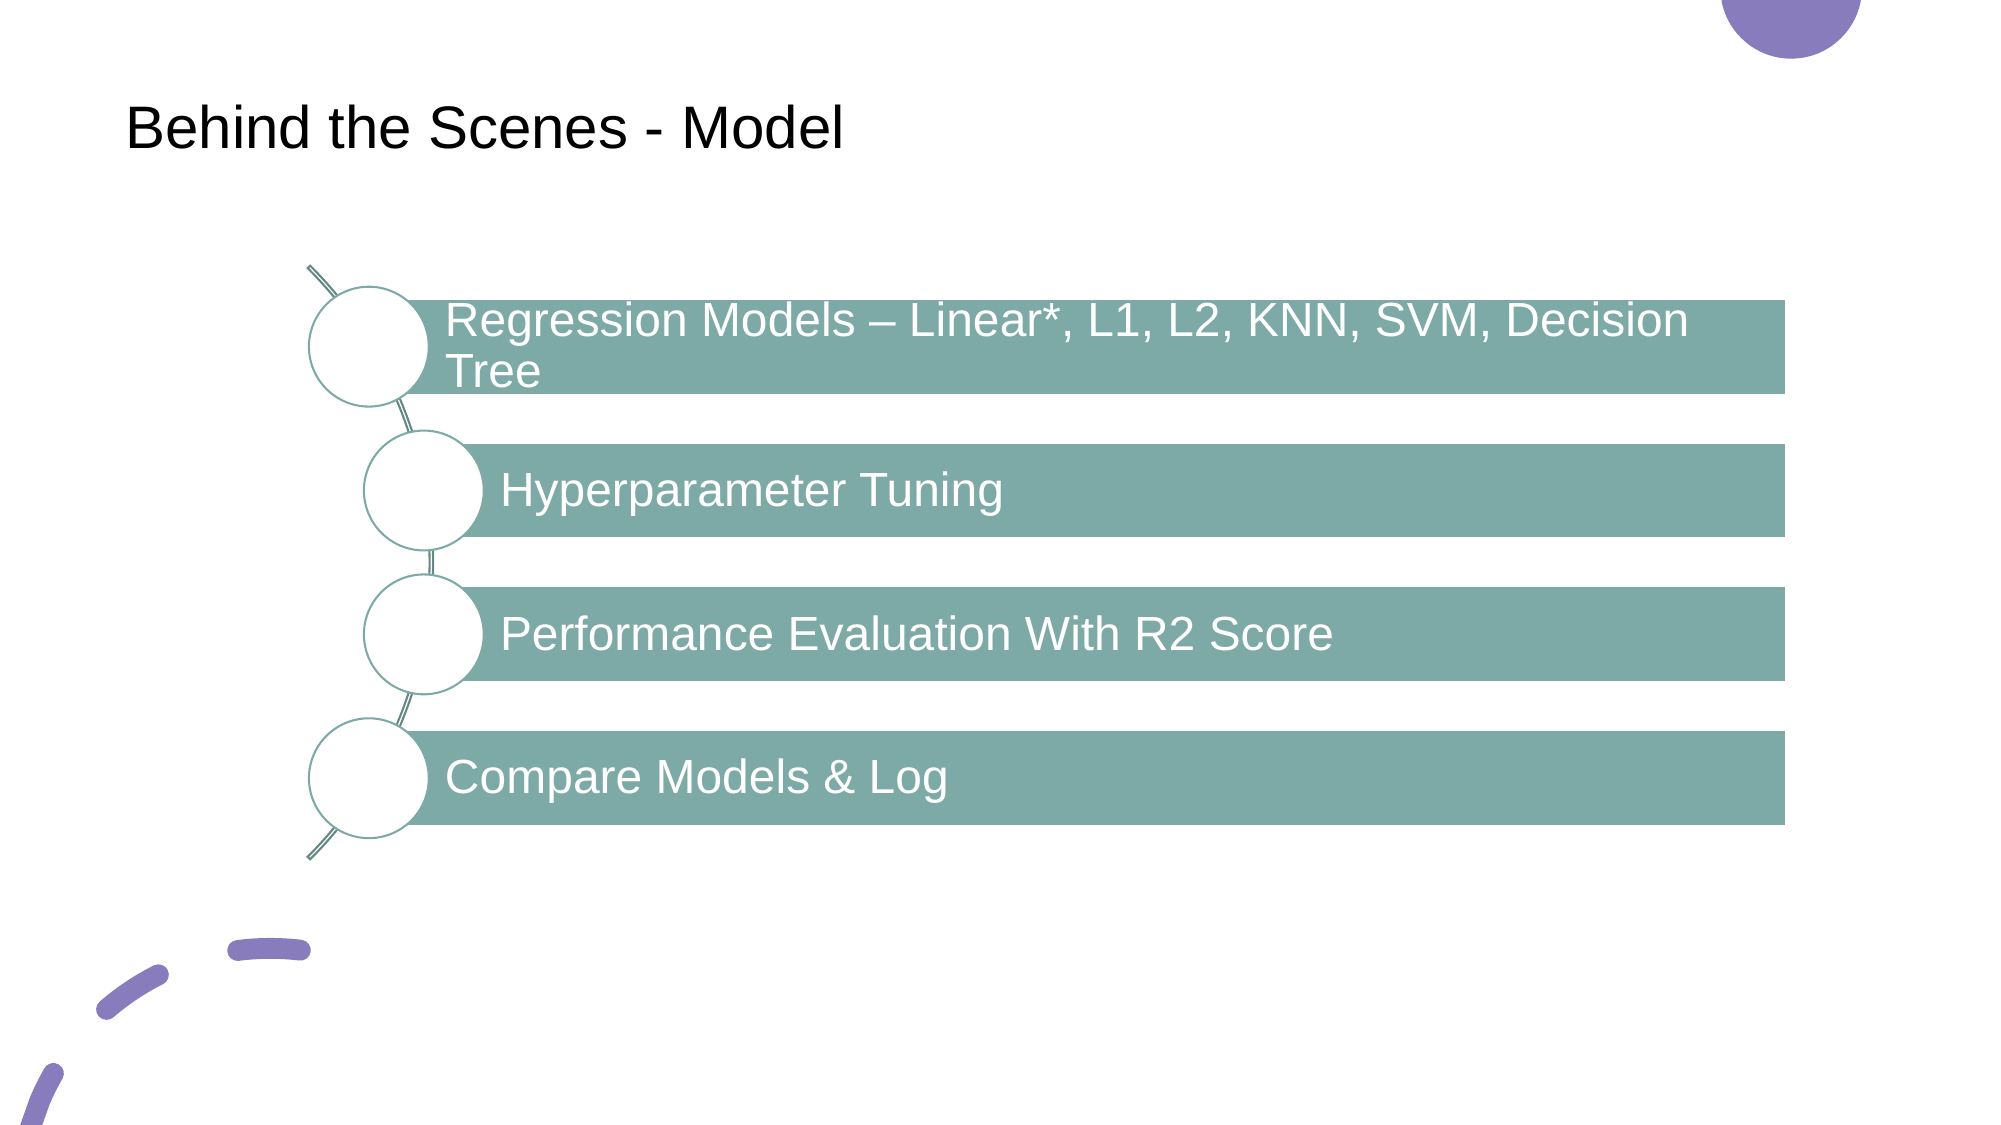

# Behind the Scenes - Model
Regression Models – Linear*, L1, L2, KNN, SVM, Decision Tree
Hyperparameter Tuning
Performance Evaluation With R2 Score
Compare Models & Log